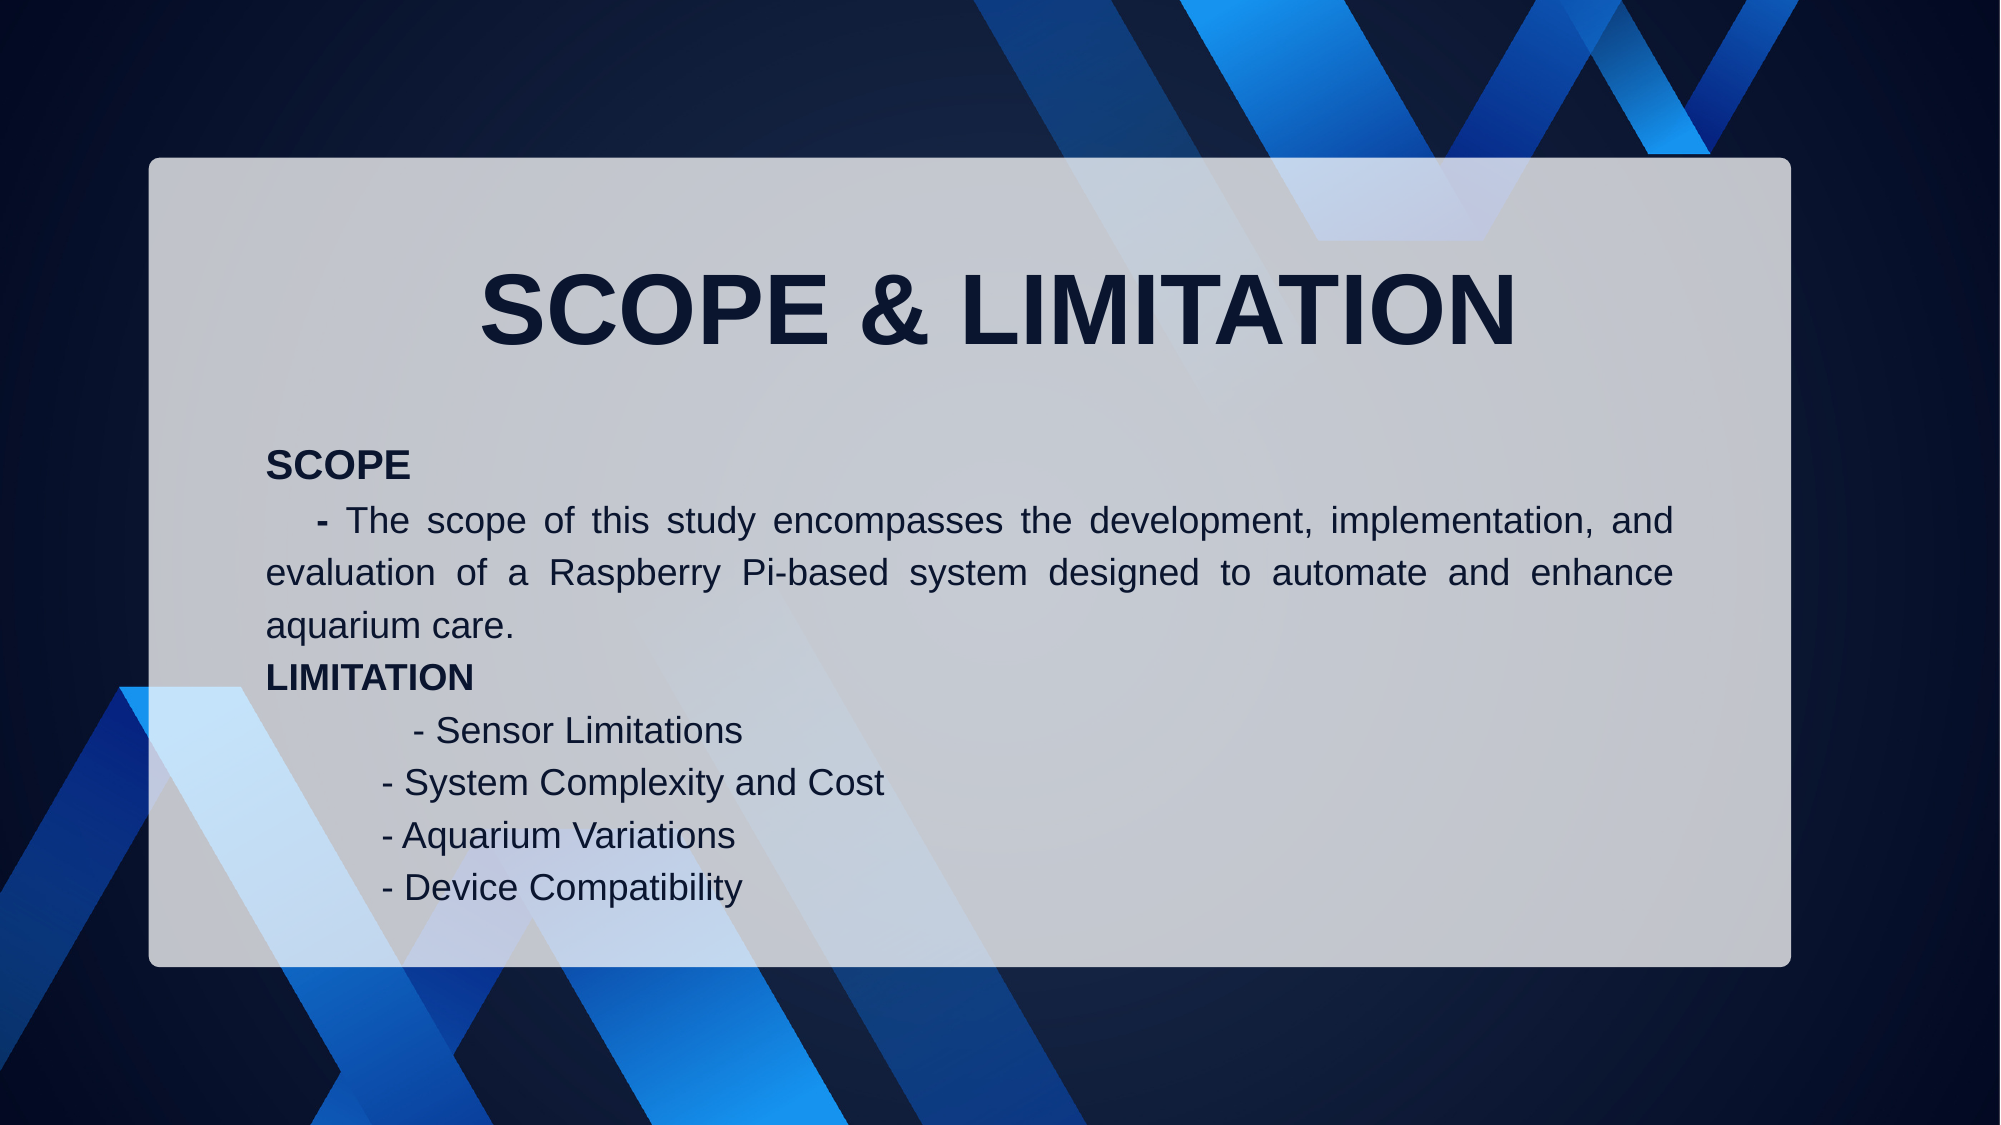

SCOPE & LIMITATION
SCOPE
   - The scope of this study encompasses the development, implementation, and evaluation of a Raspberry Pi-based system designed to automate and enhance aquarium care.
LIMITATION
              - Sensor Limitations
           - System Complexity and Cost
           - Aquarium Variations
           - Device Compatibility